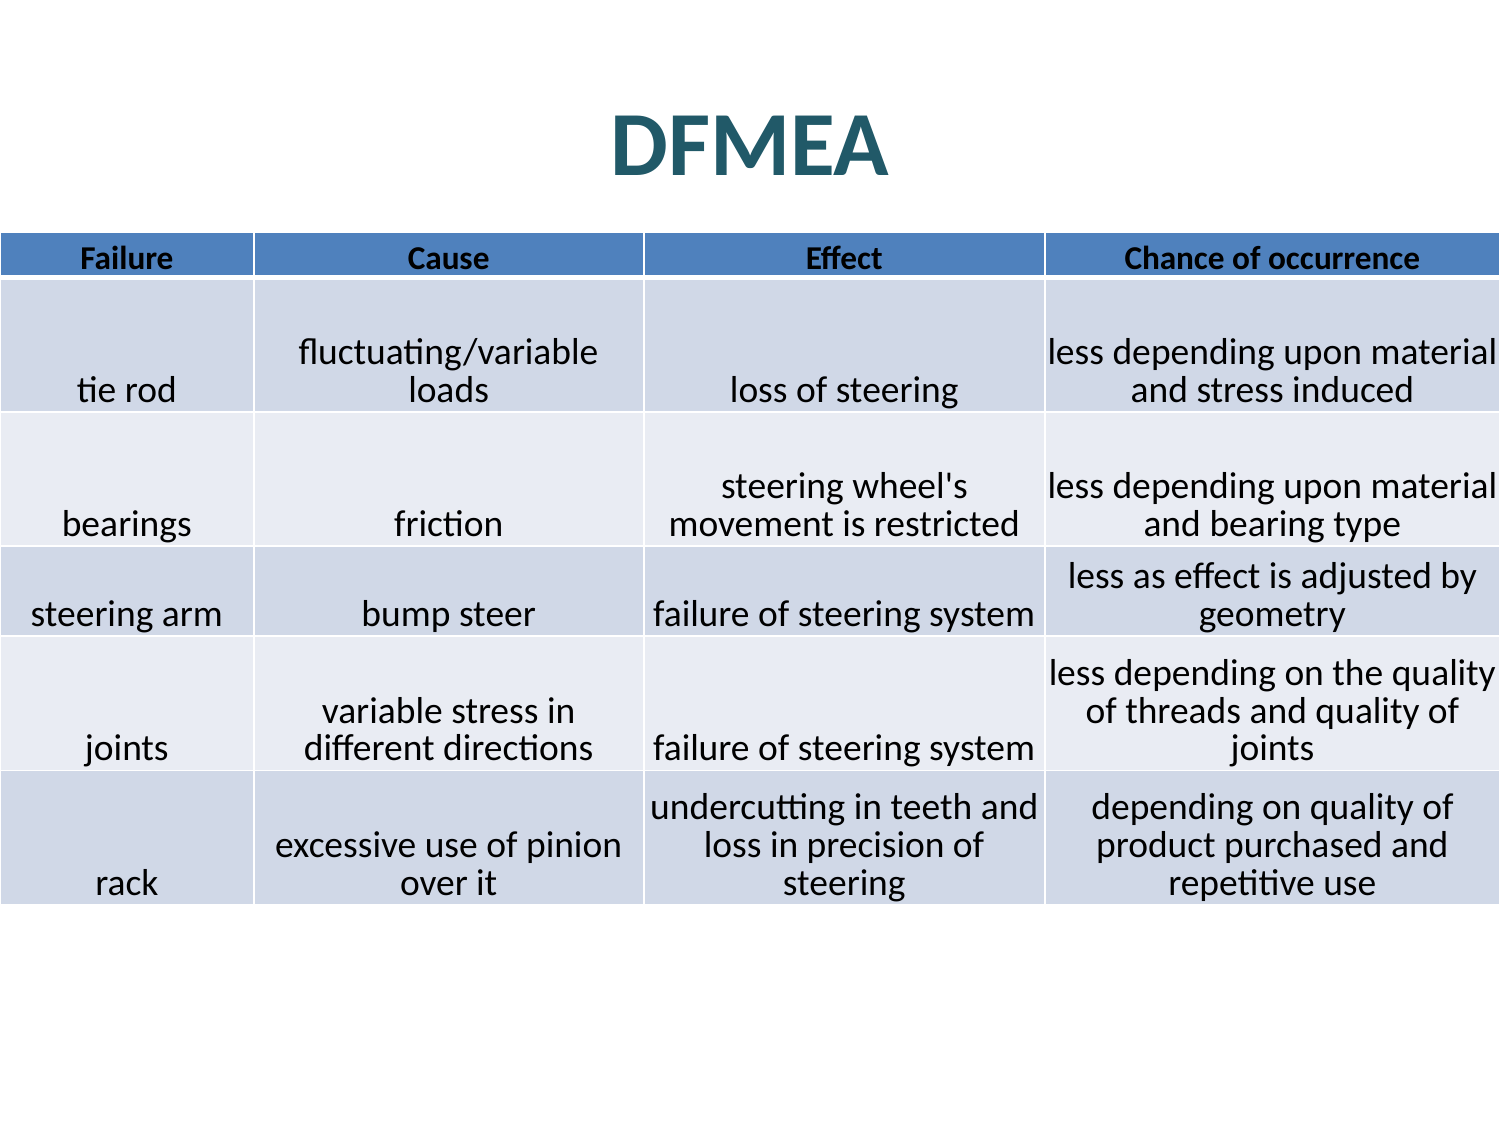

# DFMEA
| Failure | Cause | Effect | Chance of occurrence |
| --- | --- | --- | --- |
| tie rod | fluctuating/variable loads | loss of steering | less depending upon material and stress induced |
| bearings | friction | steering wheel's movement is restricted | less depending upon material and bearing type |
| steering arm | bump steer | failure of steering system | less as effect is adjusted by geometry |
| joints | variable stress in different directions | failure of steering system | less depending on the quality of threads and quality of joints |
| rack | excessive use of pinion over it | undercutting in teeth and loss in precision of steering | depending on quality of product purchased and repetitive use |